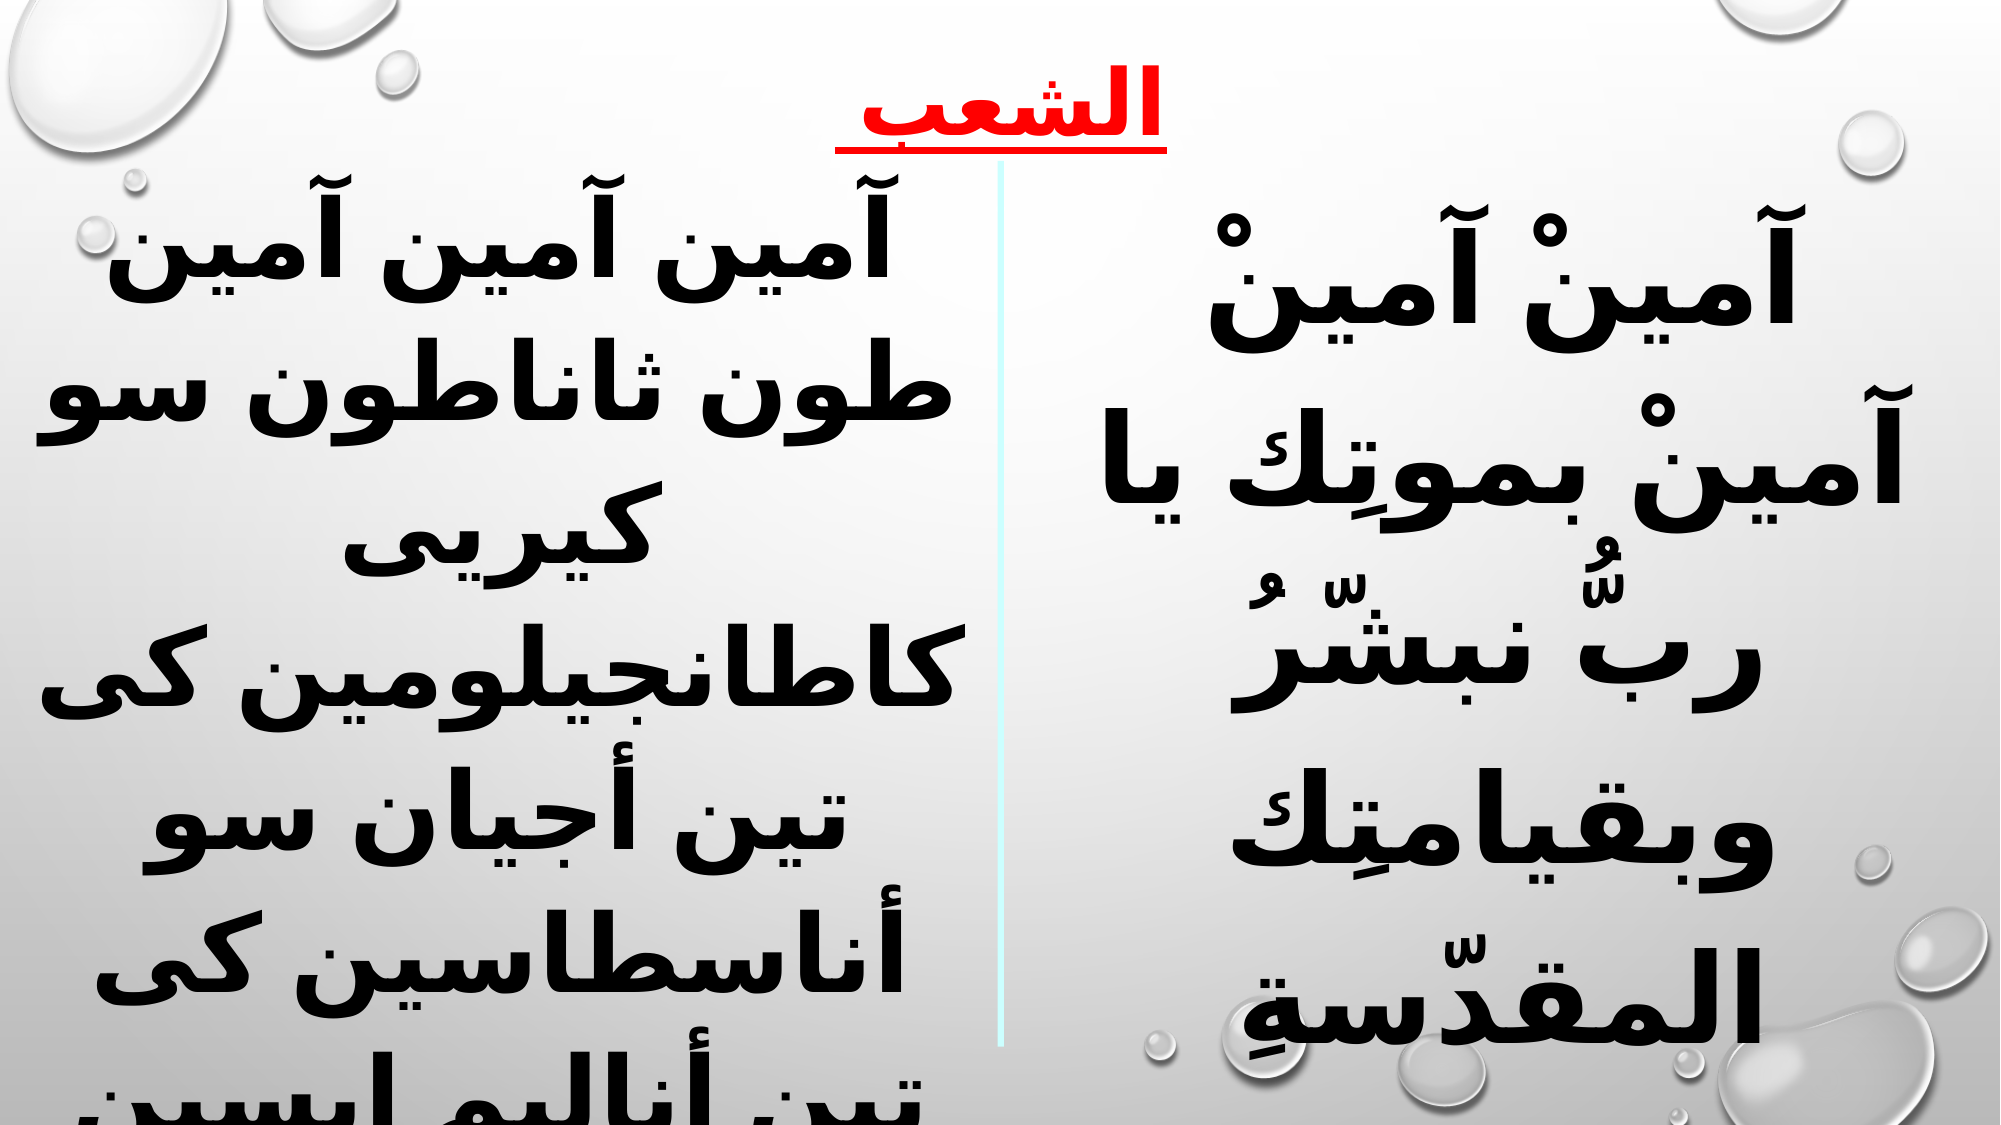

الشعب
آمين آمين آمين طون ثاناطون سو كيريى كاطانجيلومين كى تين أجيان سو أناسطاسين كى تين أناليم إبسين سوإنتيس أورانيس سى أومولوغومين
آمينْ آمينْ آمينْ بموتِك يا ربُّ نبشّرُ وبقيامتِك المقدّسةِ وصعودِك إلى السمواتِ نعترفُ